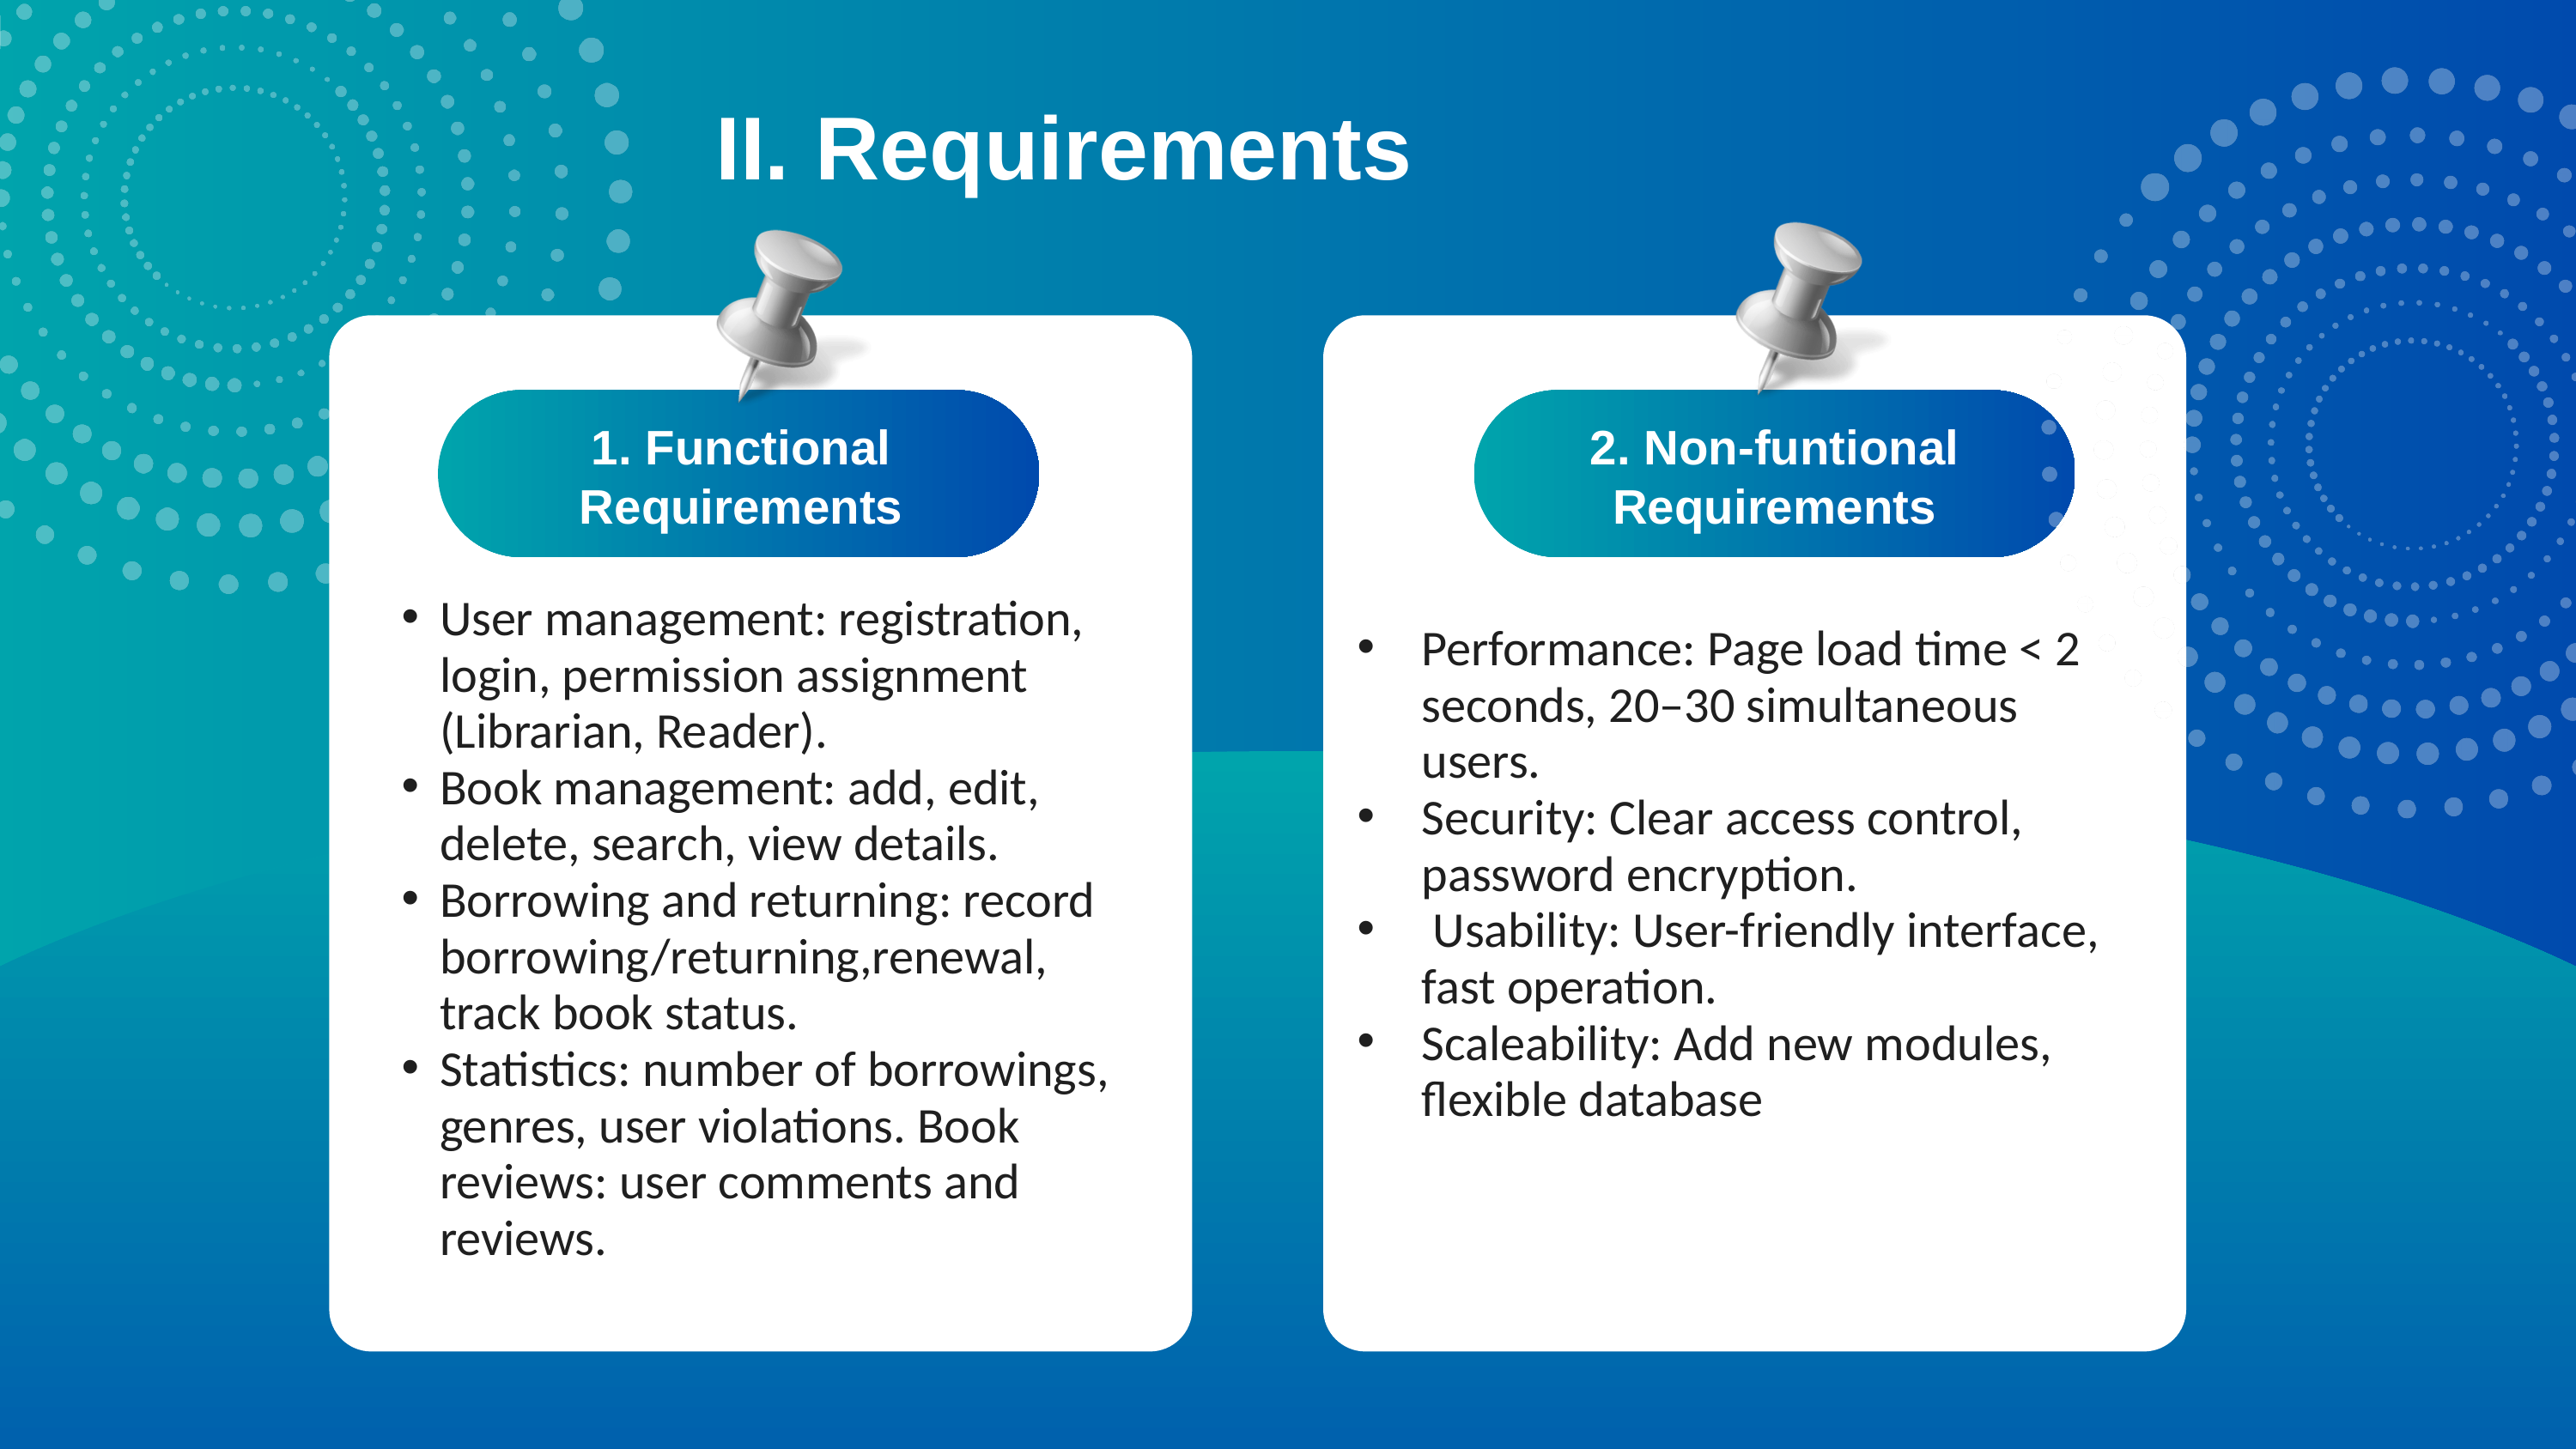

II. Requirements

1. Functional Requirements
2. Non-funtional Requirements
User management: registration, login, permission assignment (Librarian, Reader).
Book management: add, edit, delete, search, view details.
Borrowing and returning: record borrowing/returning,renewal, track book status.
Statistics: number of borrowings, genres, user violations. Book reviews: user comments and reviews.

Performance: Page load time < 2 seconds, 20–30 simultaneous users.
Security: Clear access control, password encryption.
 Usability: User-friendly interface, fast operation.
Scaleability: Add new modules, flexible database